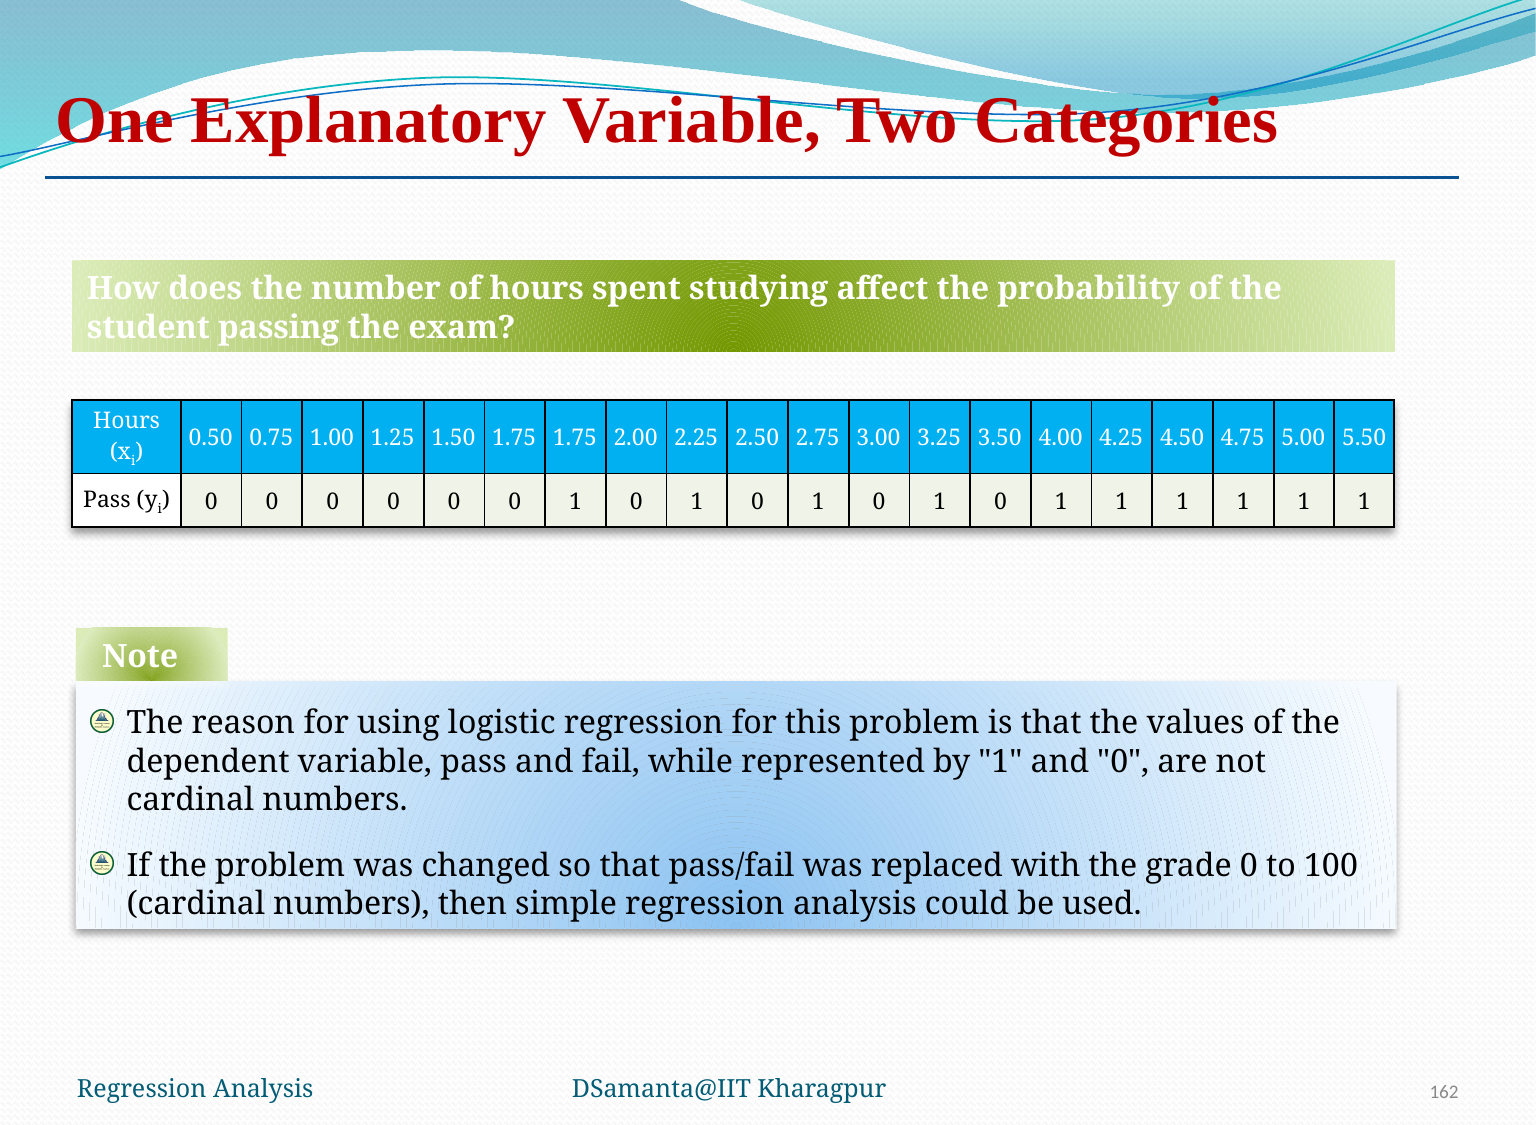

# One Explanatory Variable, Two Categories
How does the number of hours spent studying affect the probability of the student passing the exam?
| Hours (xi) | 0.50 | 0.75 | 1.00 | 1.25 | 1.50 | 1.75 | 1.75 | 2.00 | 2.25 | 2.50 | 2.75 | 3.00 | 3.25 | 3.50 | 4.00 | 4.25 | 4.50 | 4.75 | 5.00 | 5.50 |
| --- | --- | --- | --- | --- | --- | --- | --- | --- | --- | --- | --- | --- | --- | --- | --- | --- | --- | --- | --- | --- |
| Pass (yi) | 0 | 0 | 0 | 0 | 0 | 0 | 1 | 0 | 1 | 0 | 1 | 0 | 1 | 0 | 1 | 1 | 1 | 1 | 1 | 1 |
Note

The reason for using logistic regression for this problem is that the values of the dependent variable, pass and fail, while represented by "1" and "0", are not cardinal numbers.

If the problem was changed so that pass/fail was replaced with the grade 0 to 100 (cardinal numbers), then simple regression analysis could be used.
Regression Analysis
DSamanta@IIT Kharagpur
162